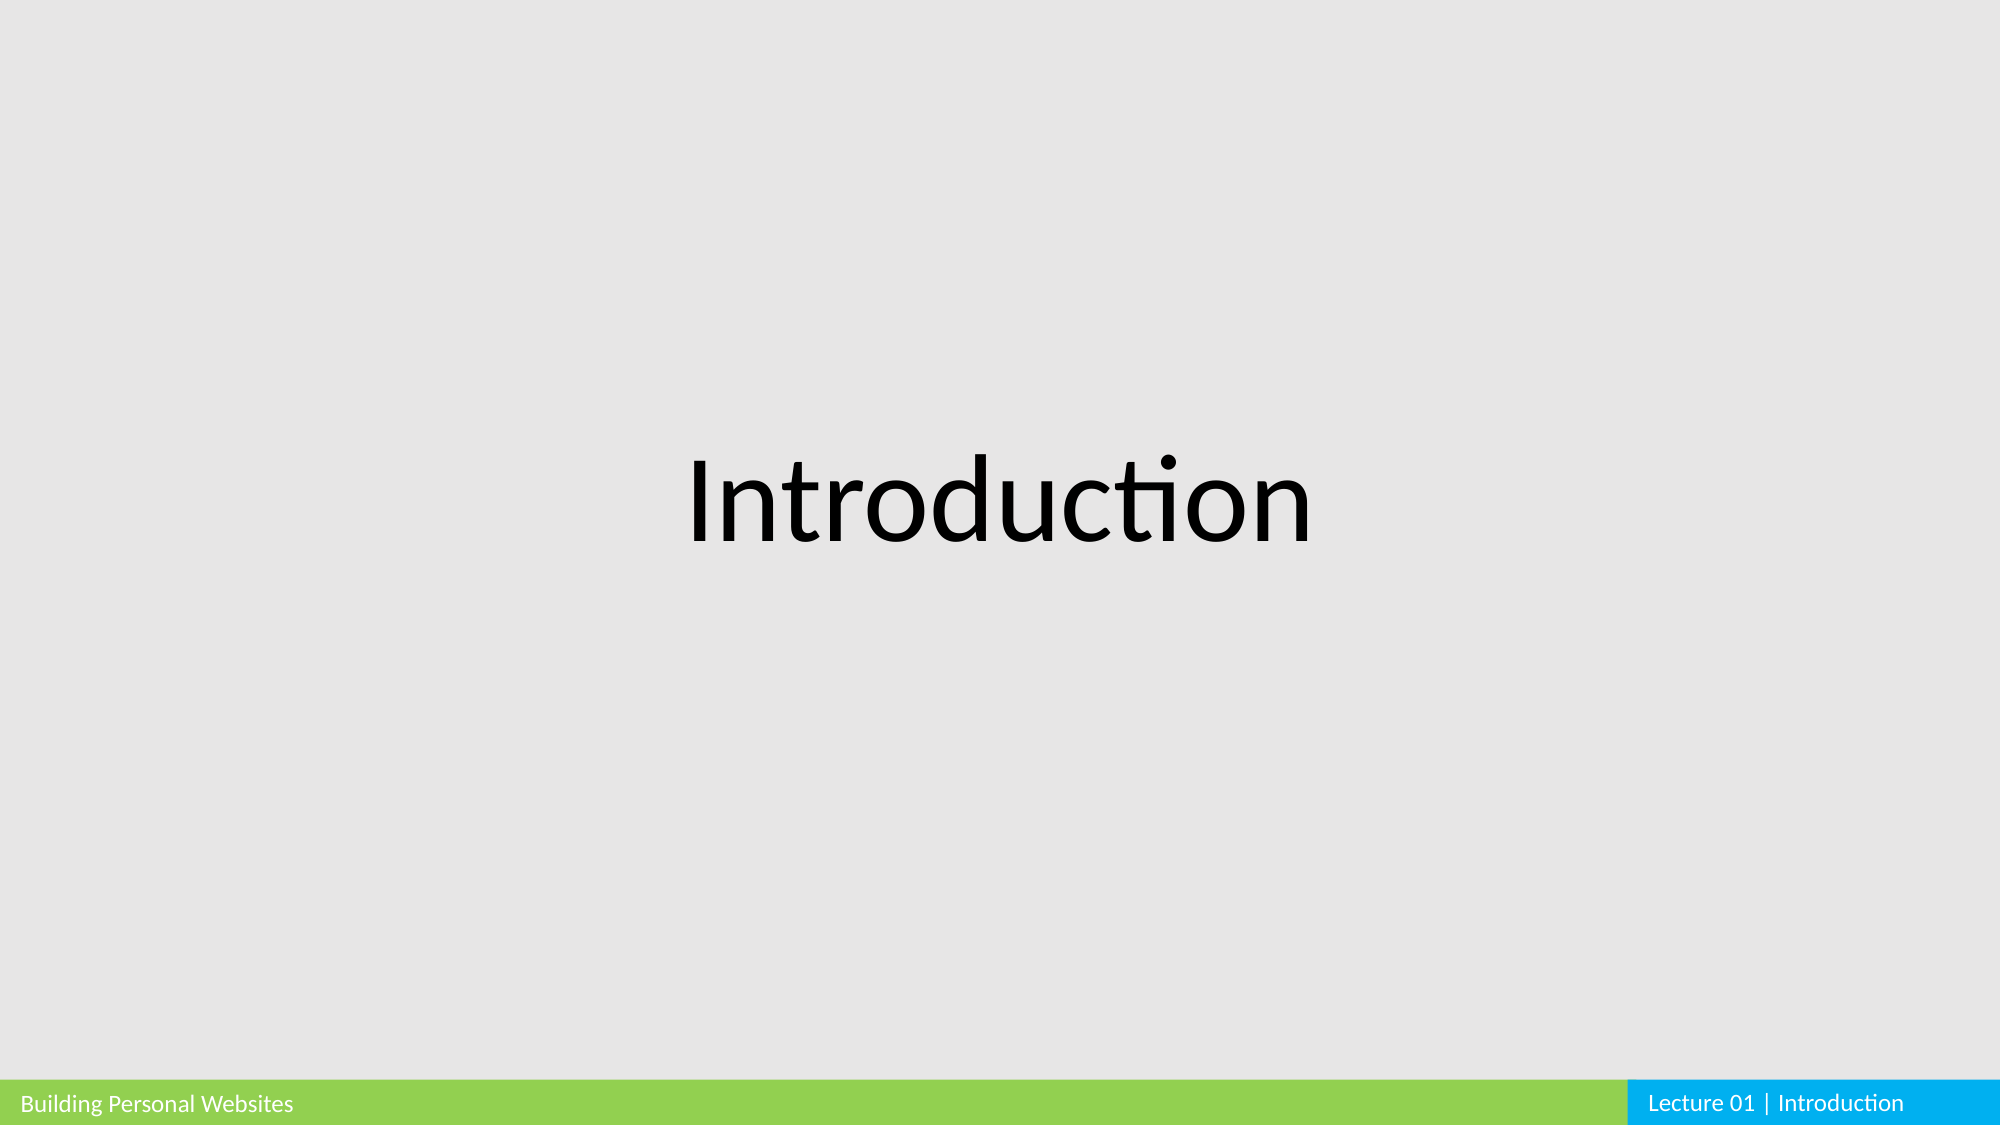

# Introduction
Lecture 01 | Introduction

Building Personal Websites